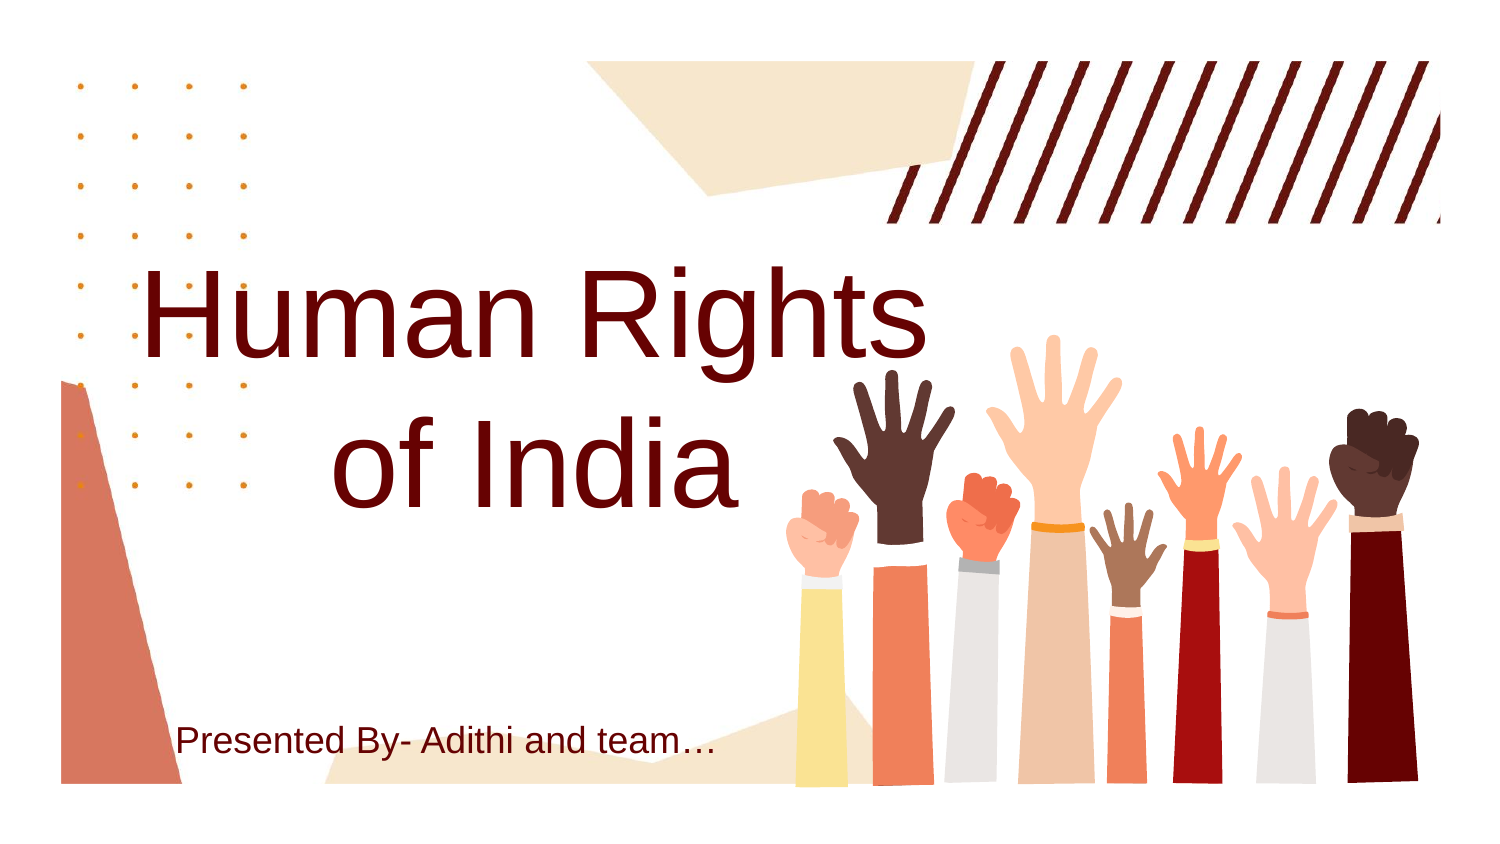

# Human Rights of India

Presented By- Adithi and team…